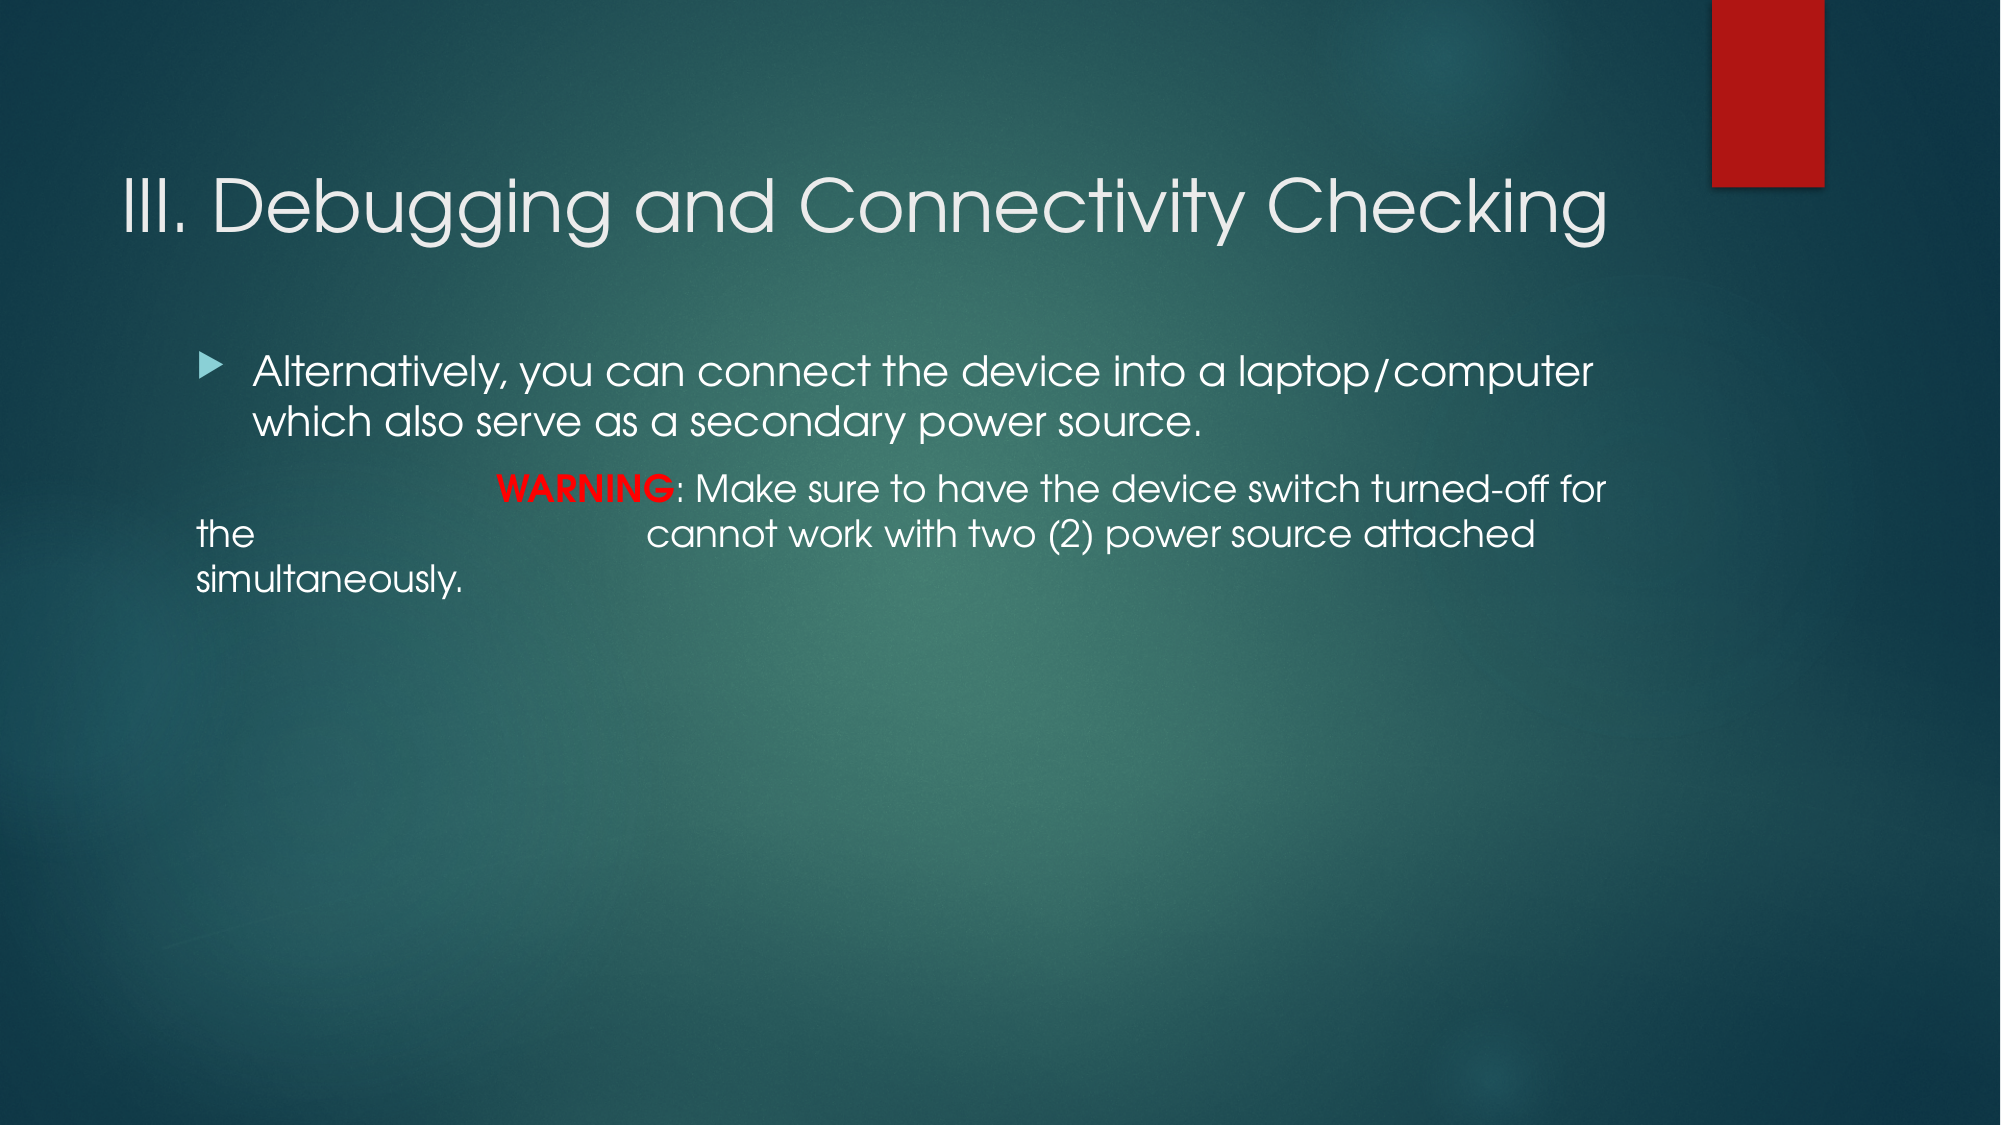

# III. Debugging and Connectivity Checking
Alternatively, you can connect the device into a laptop/computer which also serve as a secondary power source.
		WARNING: Make sure to have the device switch turned-off for the 			cannot work with two (2) power source attached simultaneously.